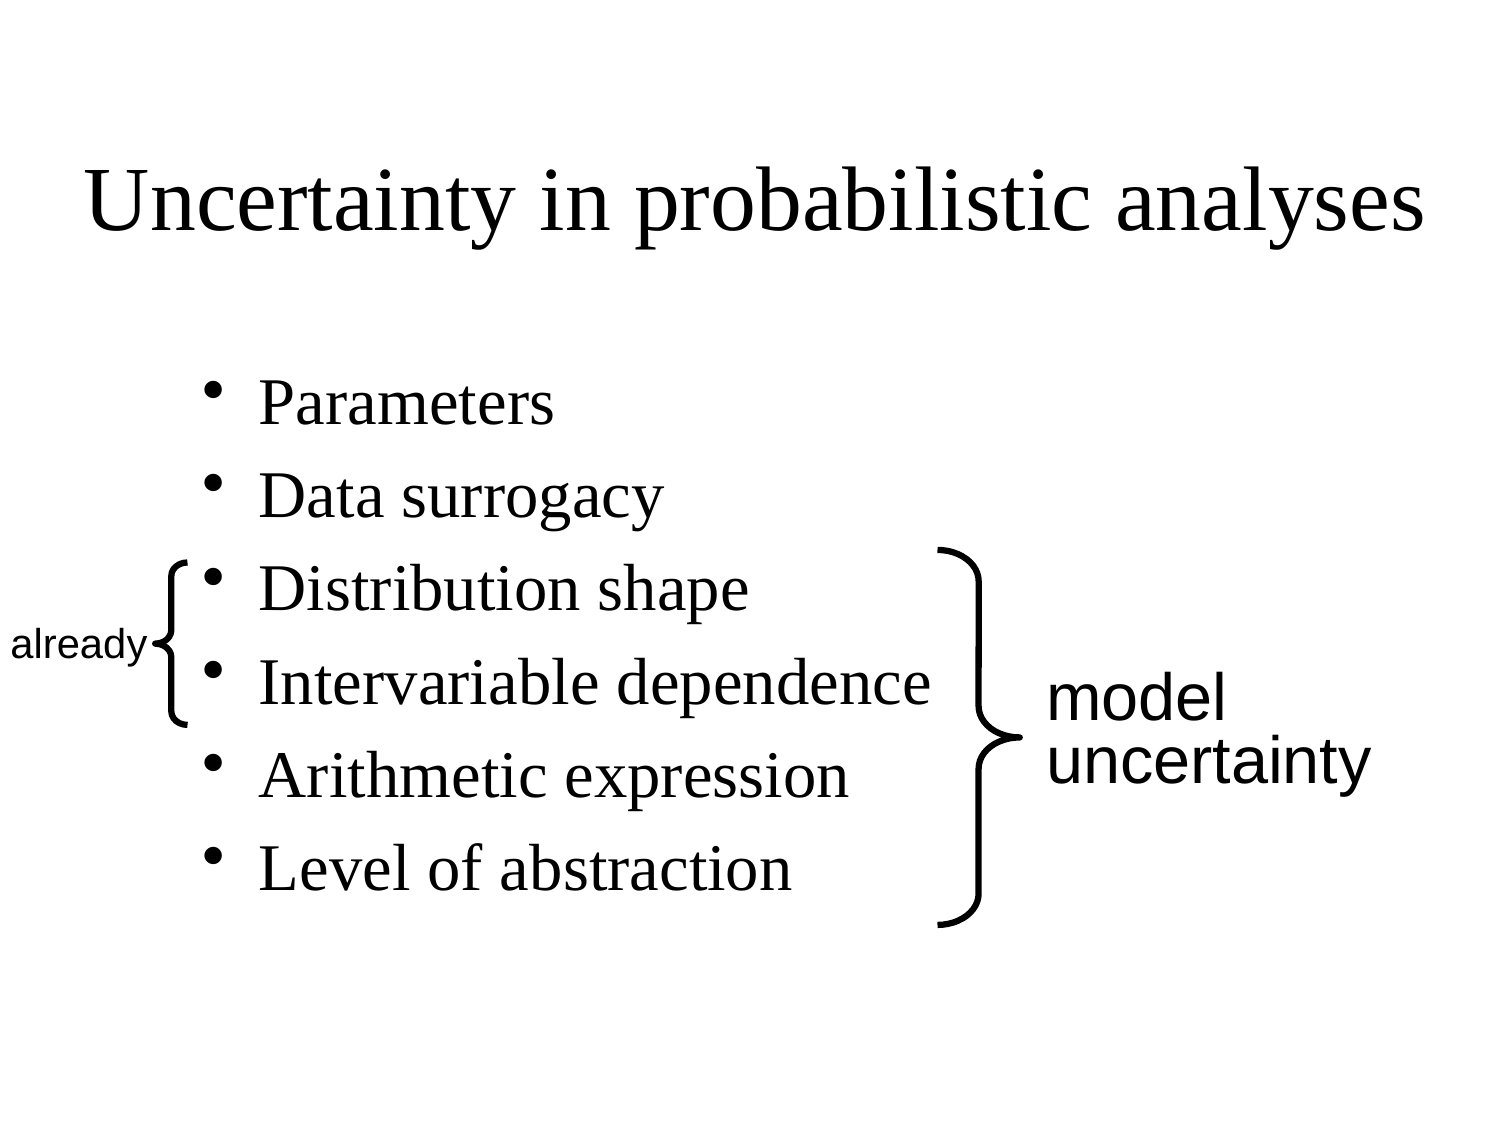

Uncertainty in probabilistic analyses
Parameters
Data surrogacy
Distribution shape
Intervariable dependence
Arithmetic expression
Level of abstraction

model
uncertainty

already